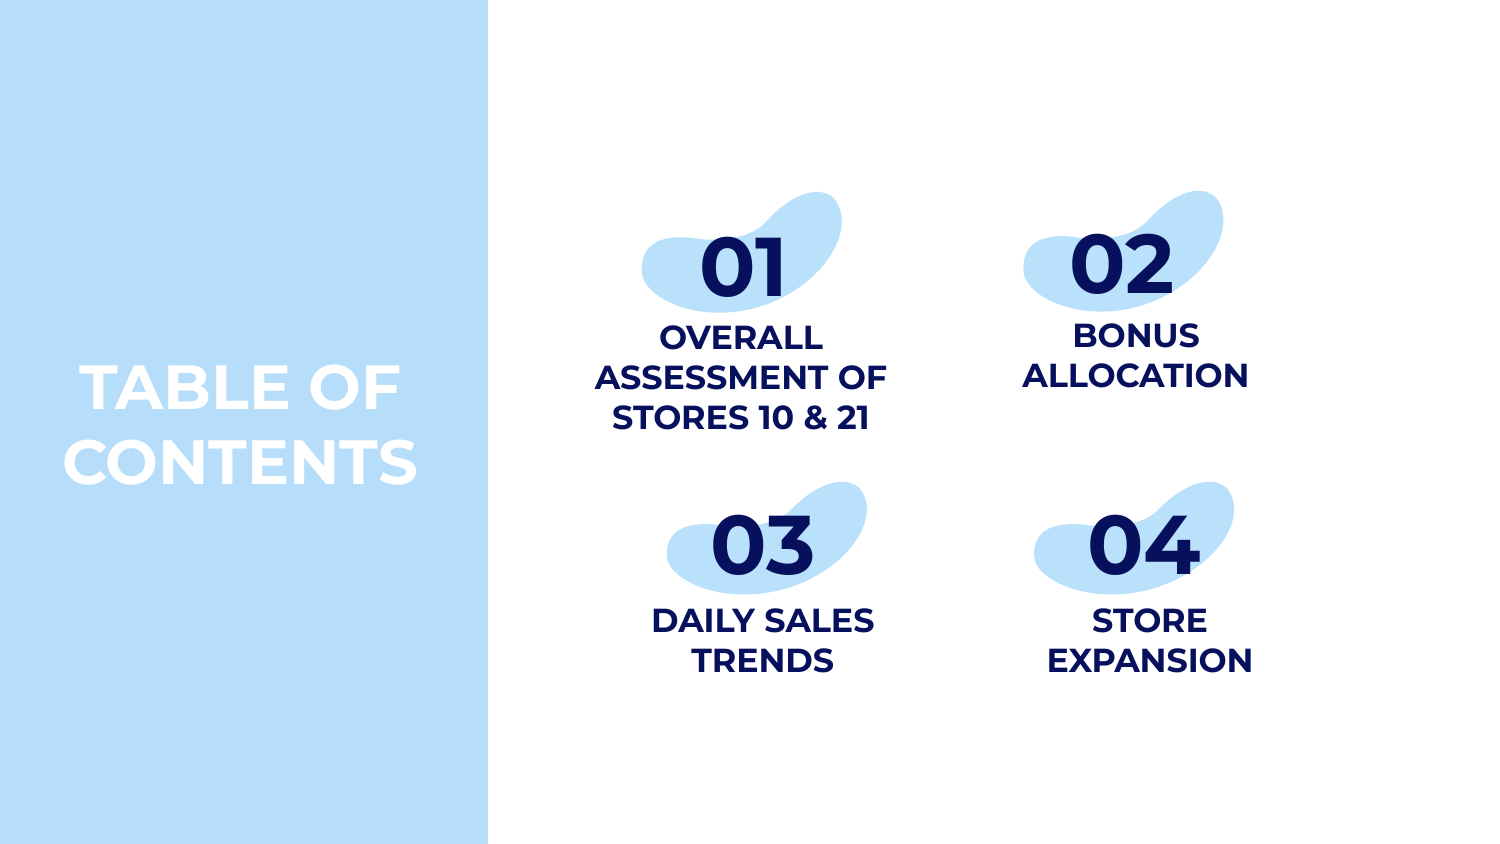

02
01
BONUS ALLOCATION
OVERALL ASSESSMENT OF STORES 10 & 21
# TABLE OF CONTENTS
03
04
DAILY SALES TRENDS
STORE
EXPANSION